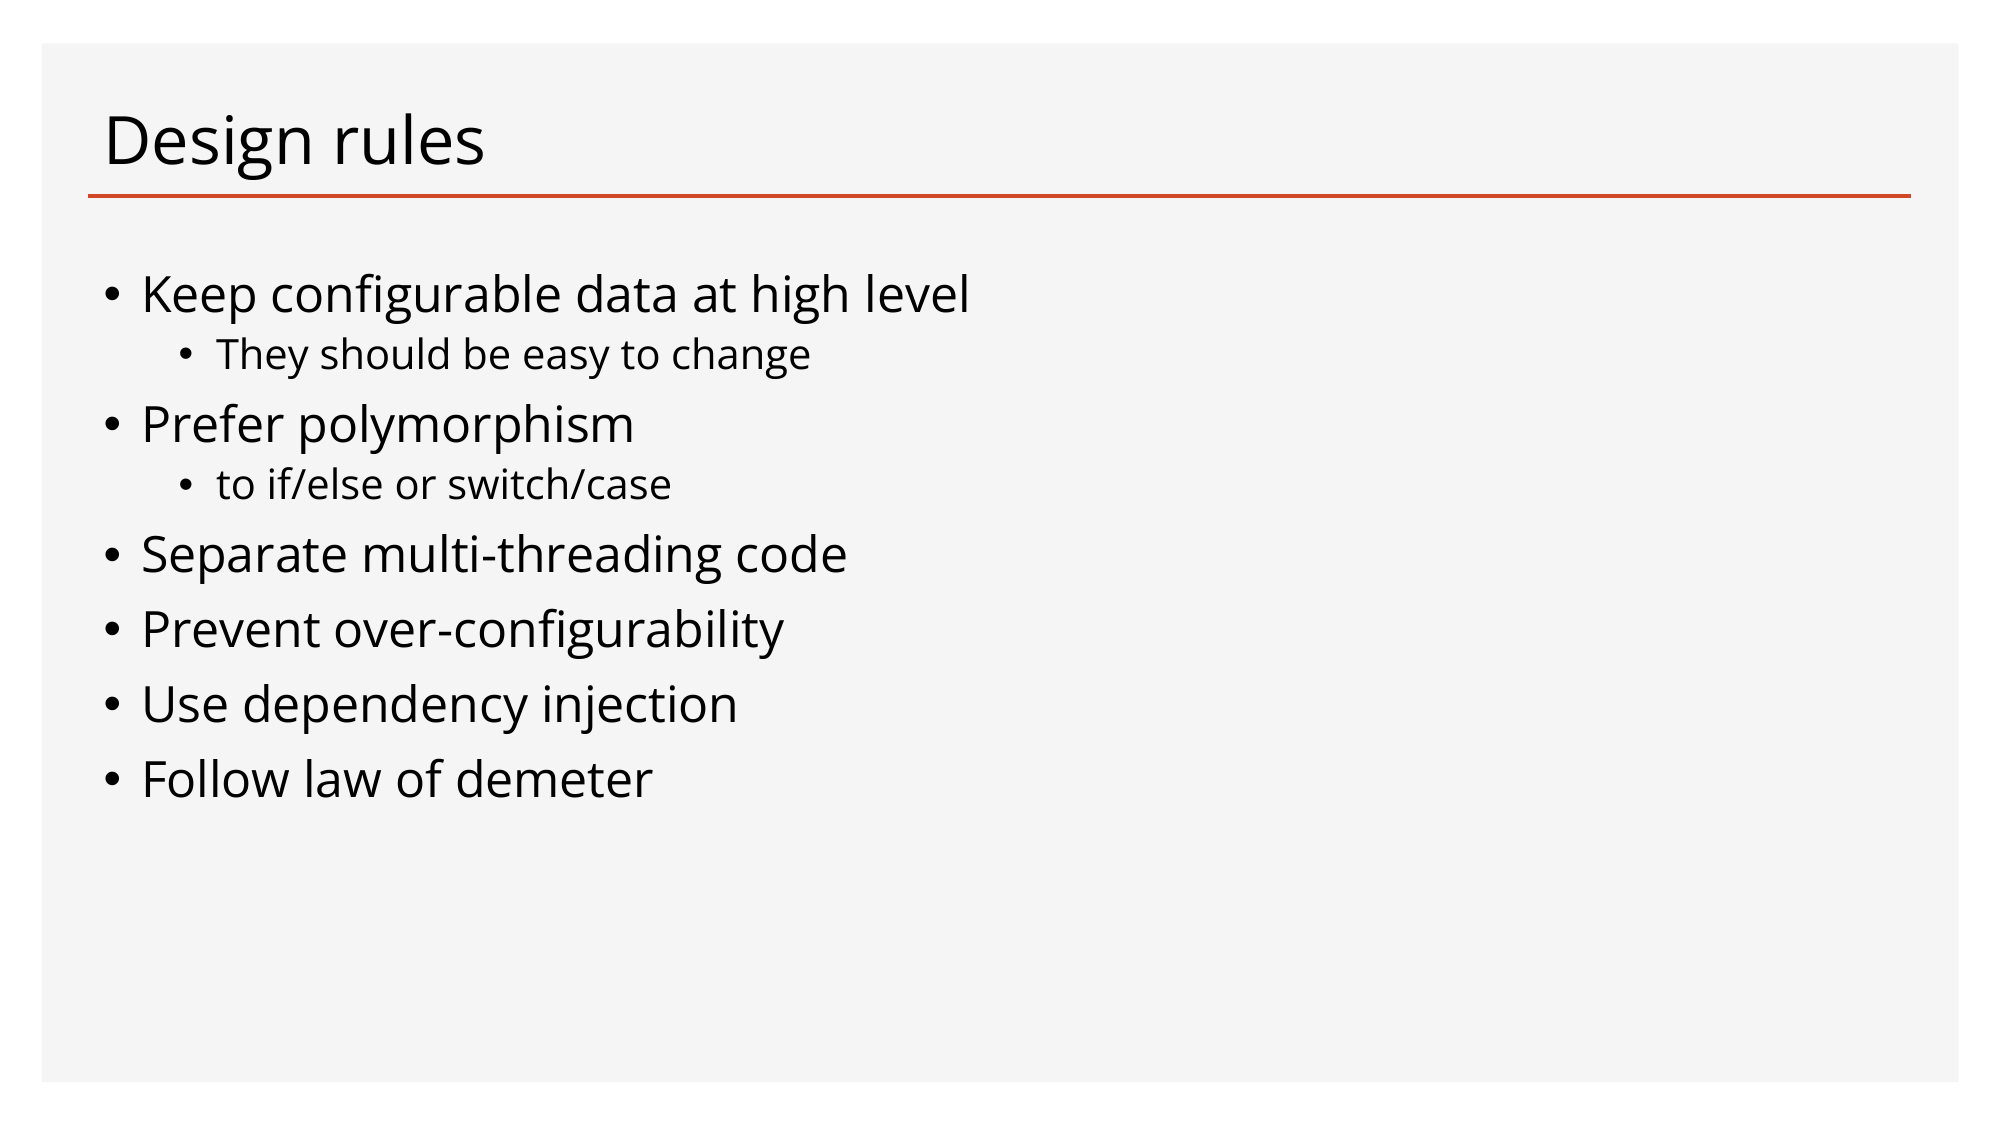

# Design rules
Keep configurable data at high level
They should be easy to change
Prefer polymorphism
to if/else or switch/case
Separate multi-threading code
Prevent over-configurability
Use dependency injection
Follow law of demeter